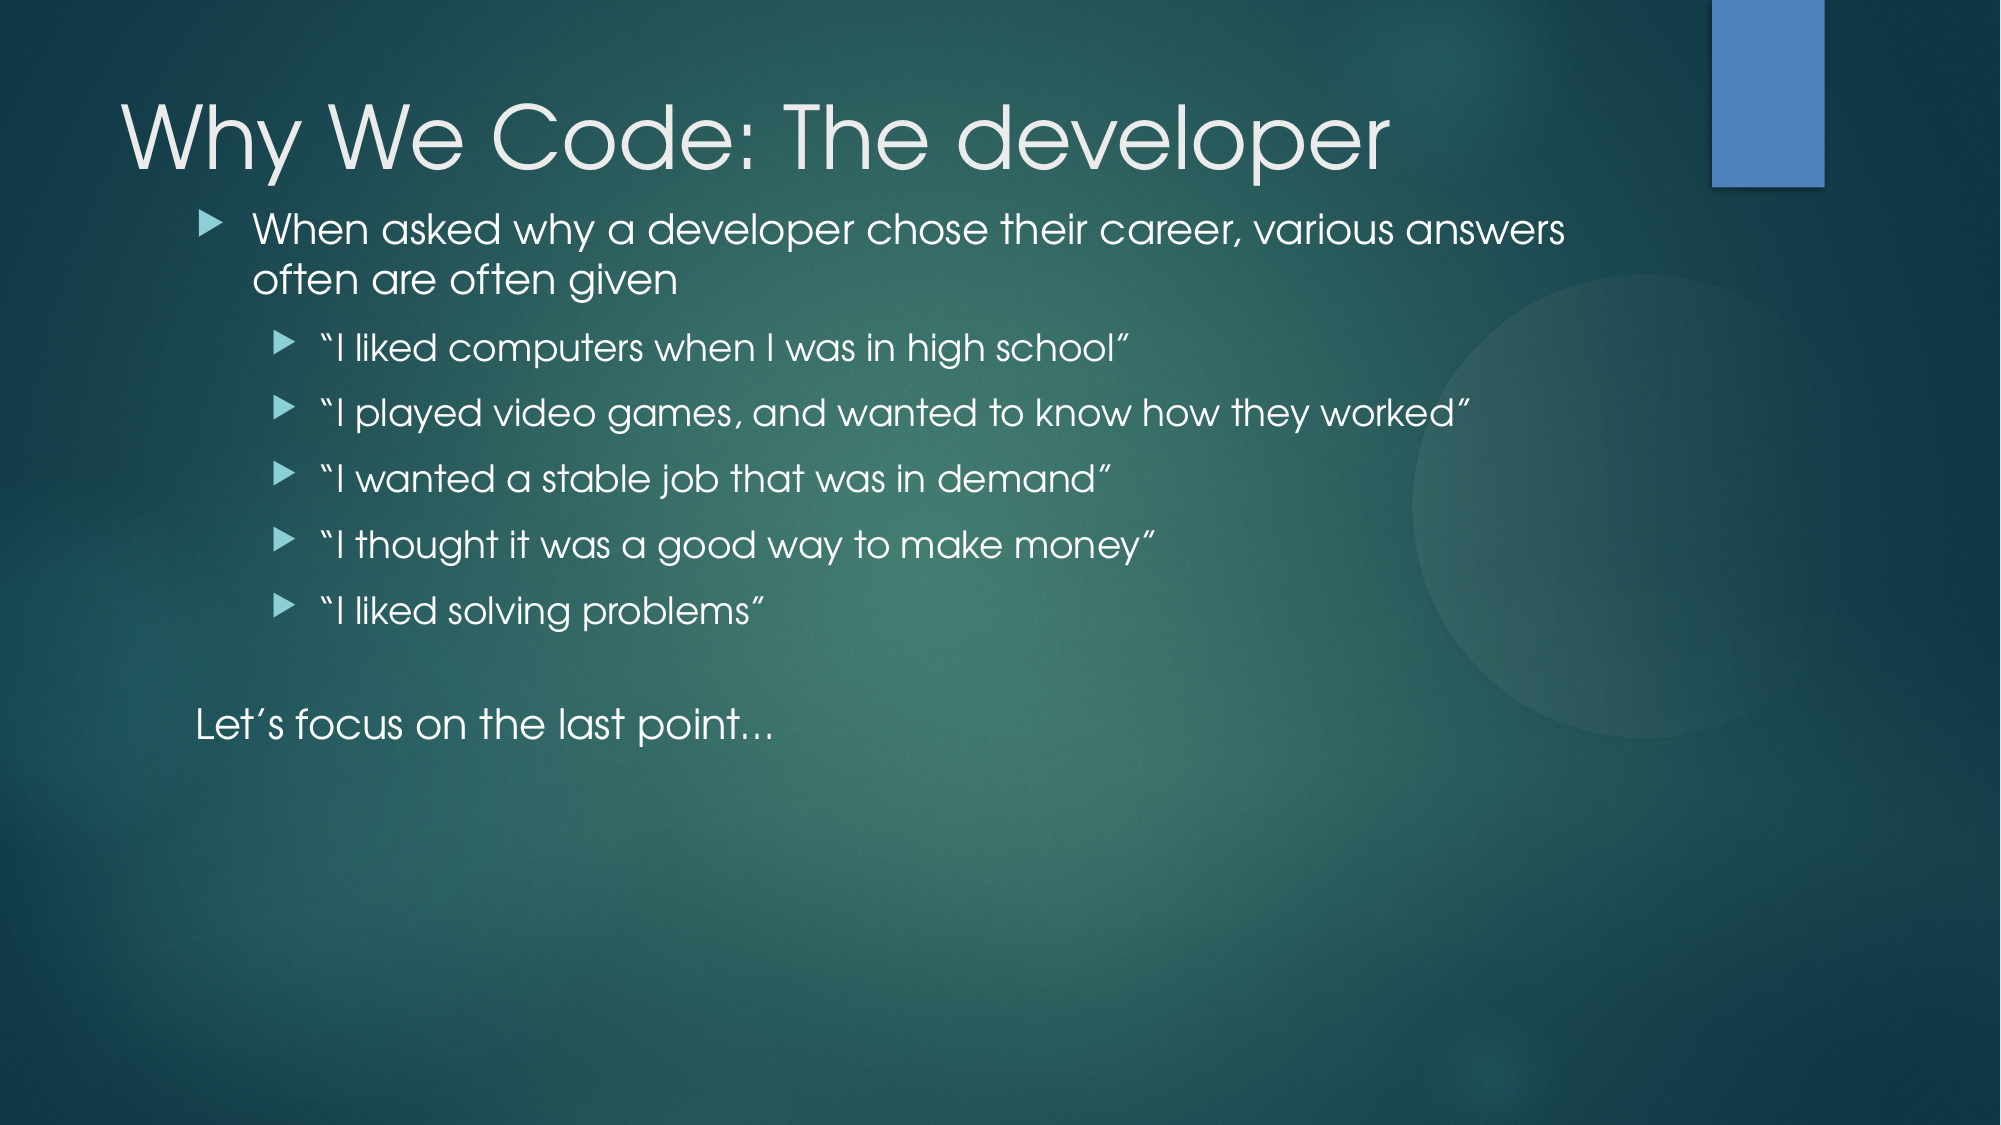

Why We Code: The developer
When asked why a developer chose their career, various answers often are often given
“I liked computers when I was in high school”
“I played video games, and wanted to know how they worked”
“I wanted a stable job that was in demand”
“I thought it was a good way to make money”
“I liked solving problems”

Let’s focus on the last point…